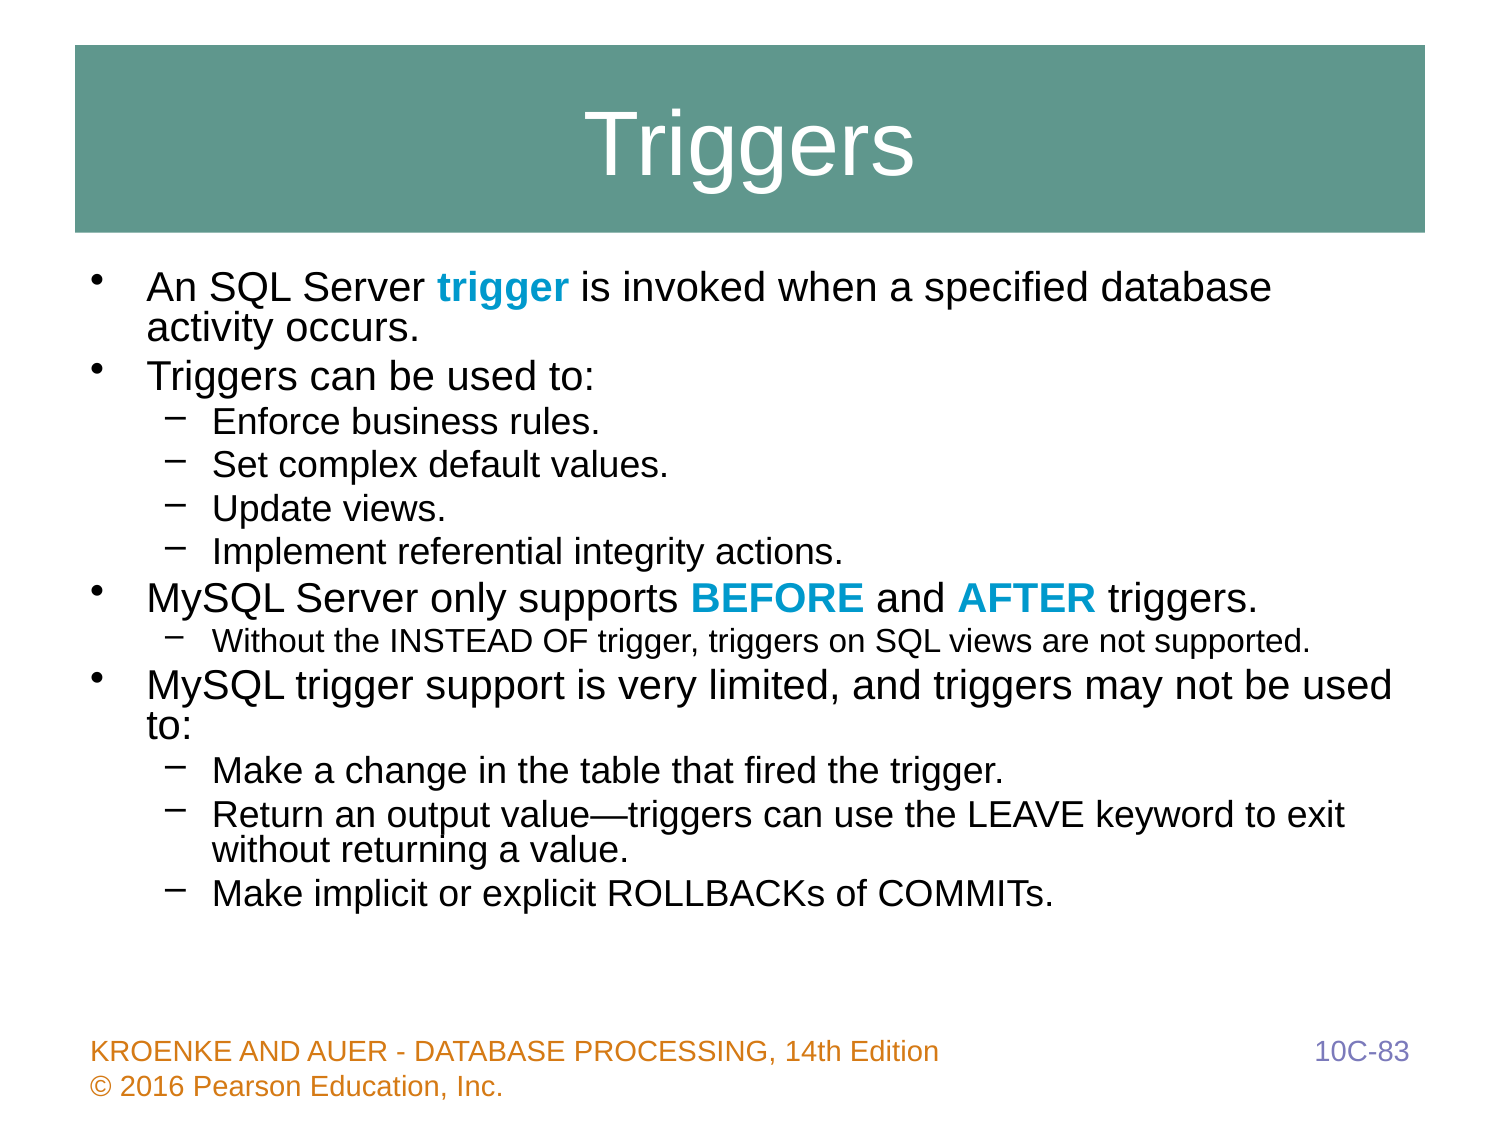

# Triggers
An SQL Server trigger is invoked when a specified database activity occurs.
Triggers can be used to:
Enforce business rules.
Set complex default values.
Update views.
Implement referential integrity actions.
MySQL Server only supports BEFORE and AFTER triggers.
Without the INSTEAD OF trigger, triggers on SQL views are not supported.
MySQL trigger support is very limited, and triggers may not be used to:
Make a change in the table that fired the trigger.
Return an output value—triggers can use the LEAVE keyword to exit without returning a value.
Make implicit or explicit ROLLBACKs of COMMITs.
10C-83

KROENKE AND AUER - DATABASE PROCESSING, 14th Edition © 2016 Pearson Education, Inc.